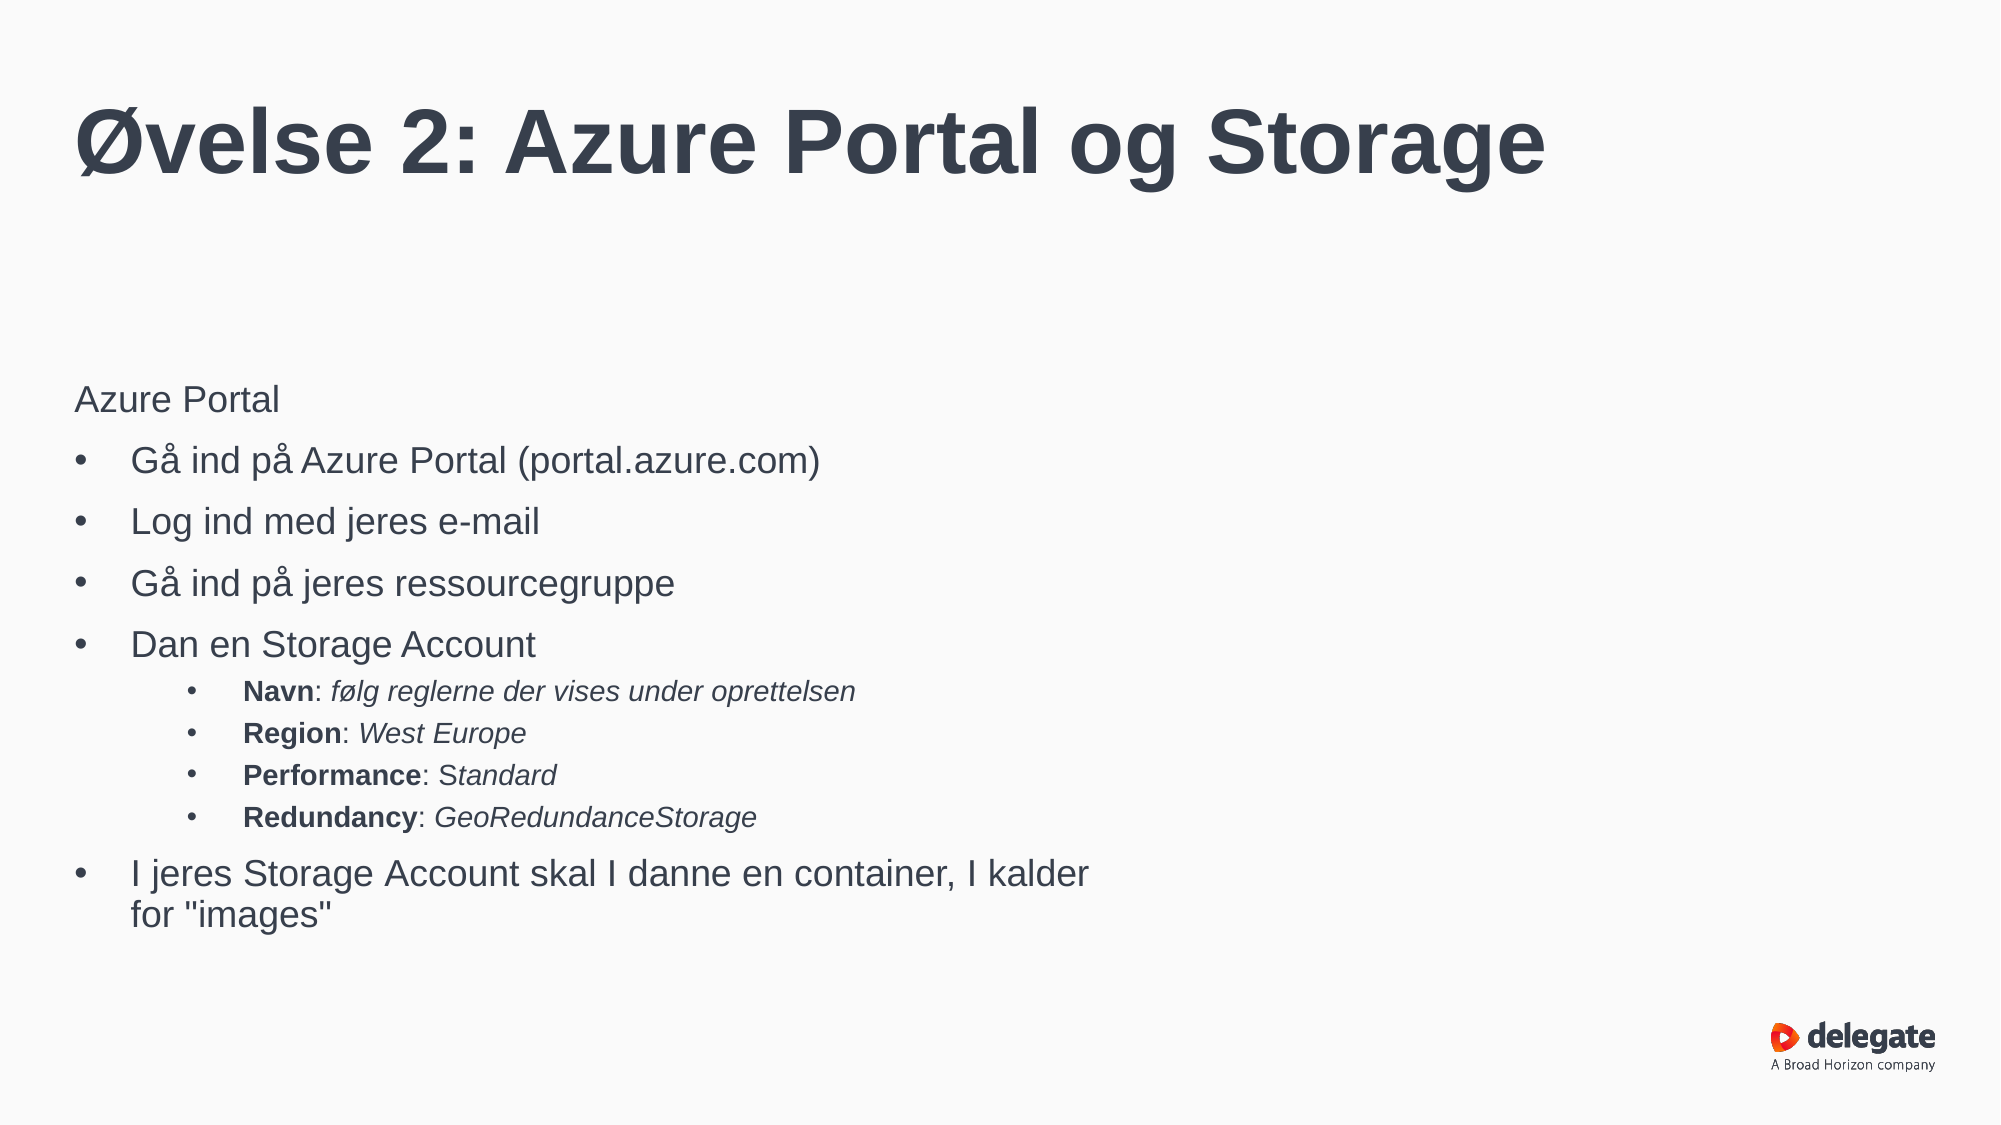

# Øvelse 2: Azure Portal og Storage
Azure Portal
Gå ind på Azure Portal (portal.azure.com)
Log ind med jeres e-mail
Gå ind på jeres ressourcegruppe
Dan en Storage Account
Navn: følg reglerne der vises under oprettelsen
Region: West Europe
Performance: Standard
Redundancy: GeoRedundanceStorage
I jeres Storage Account skal I danne en container, I kalder for "images"